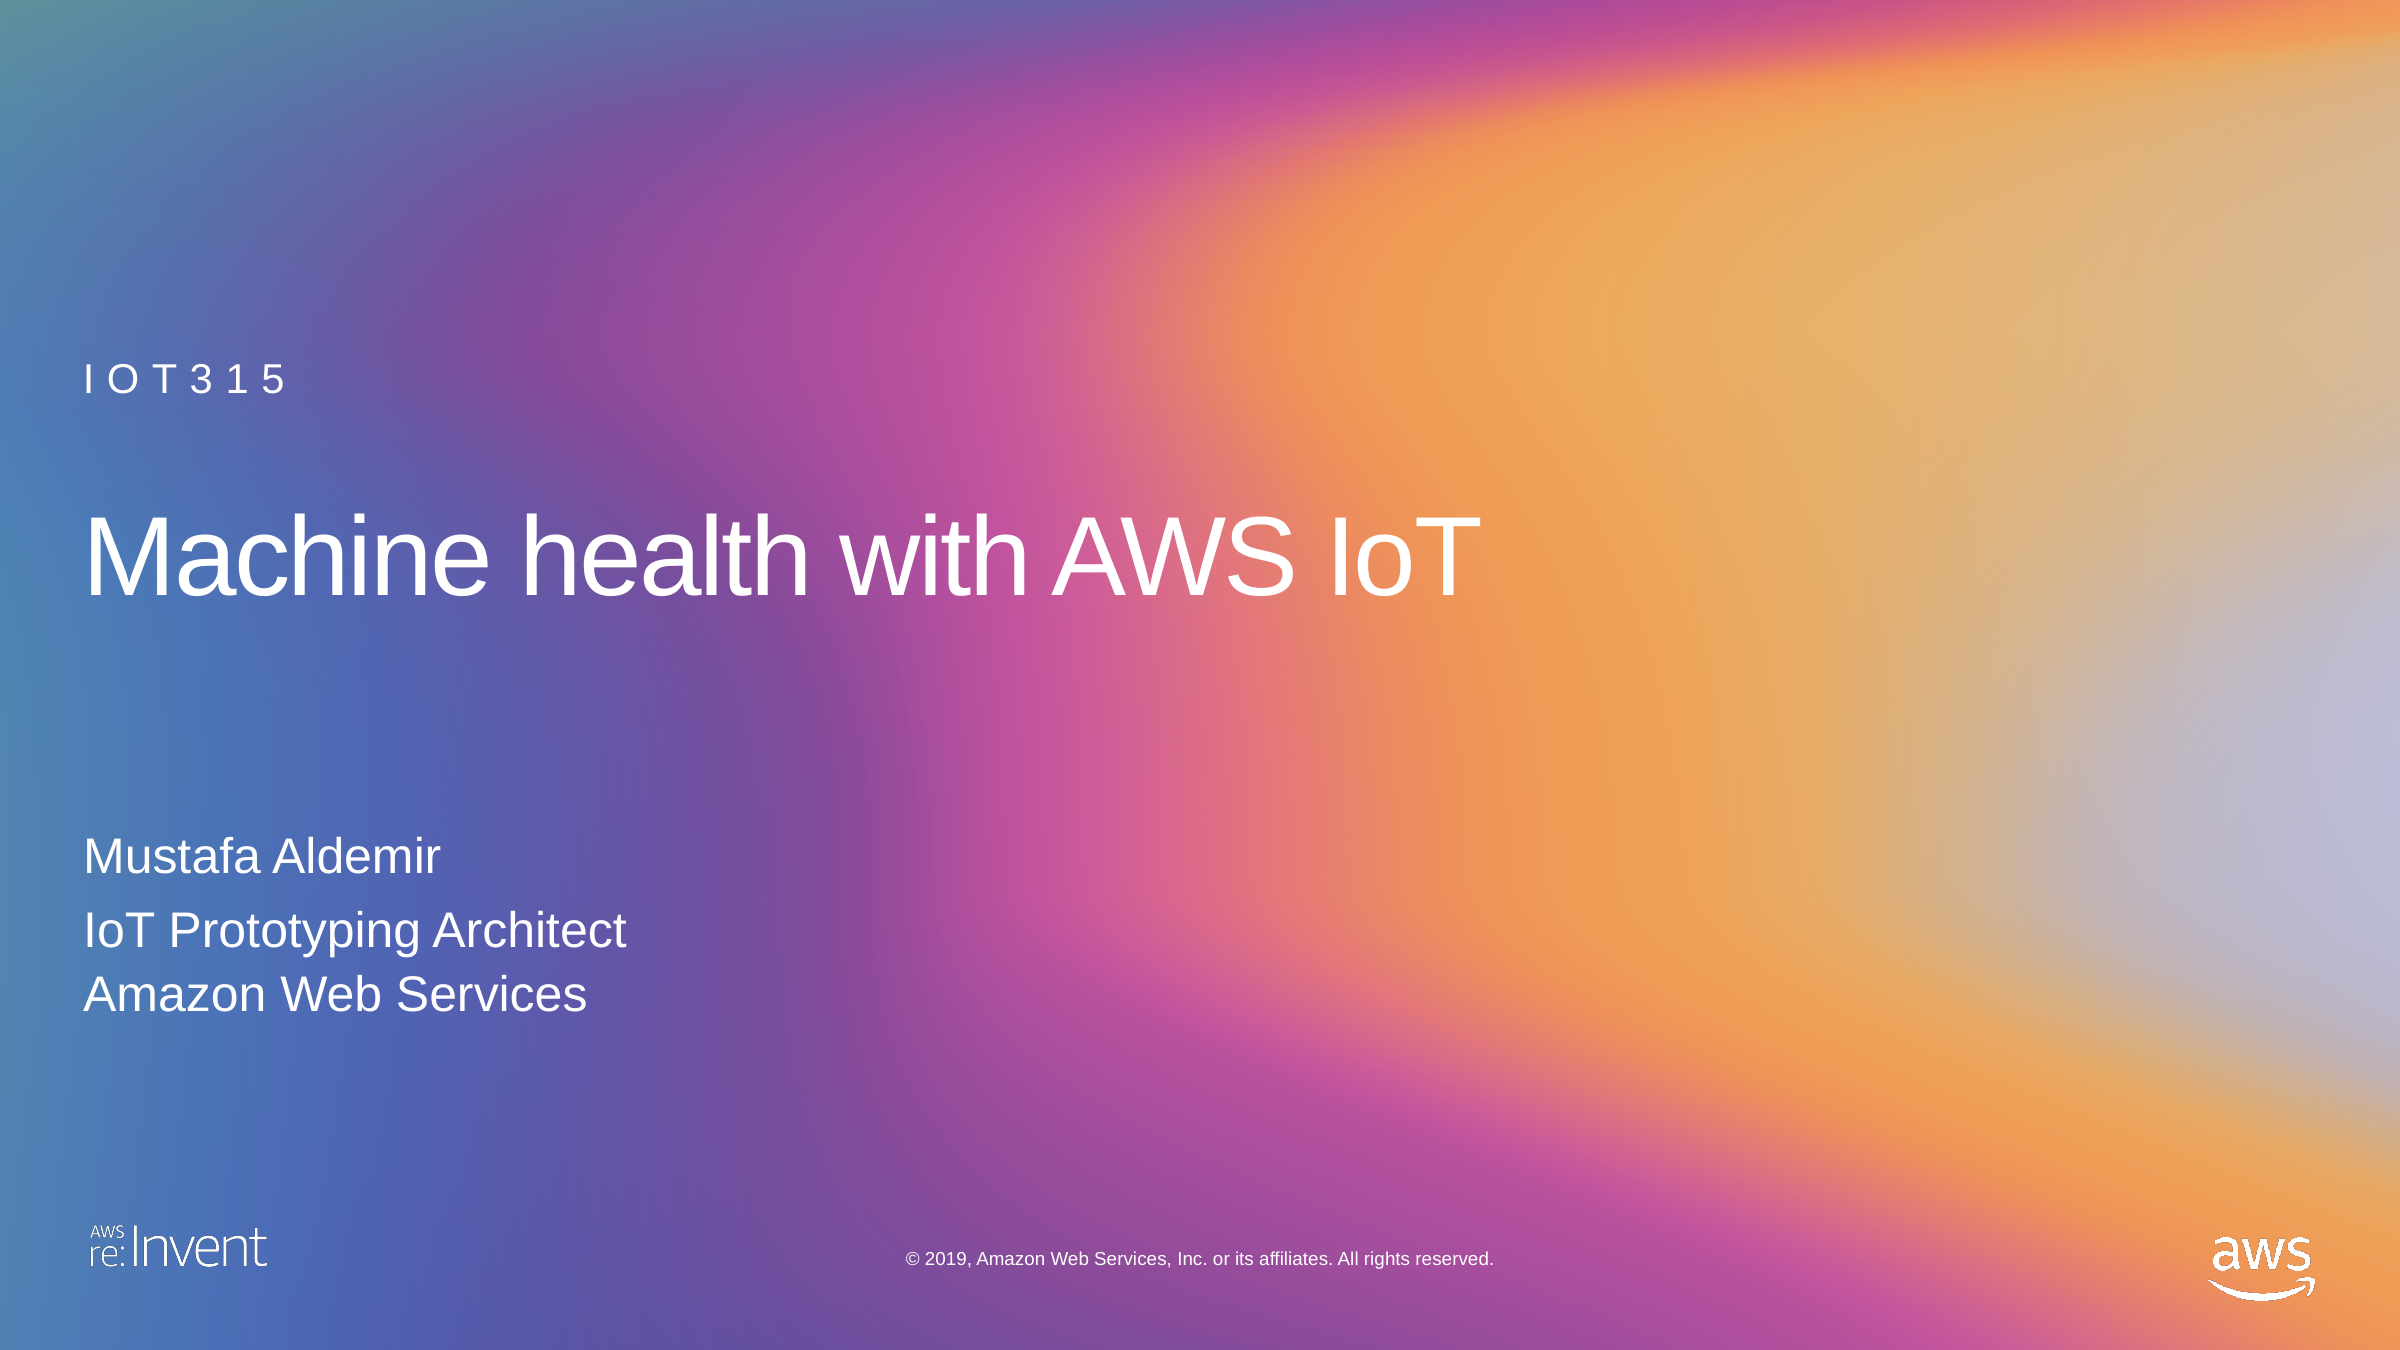

IOT315
# Machine health with AWS IoT
Mustafa Aldemir
IoT Prototyping Architect
Amazon Web Services